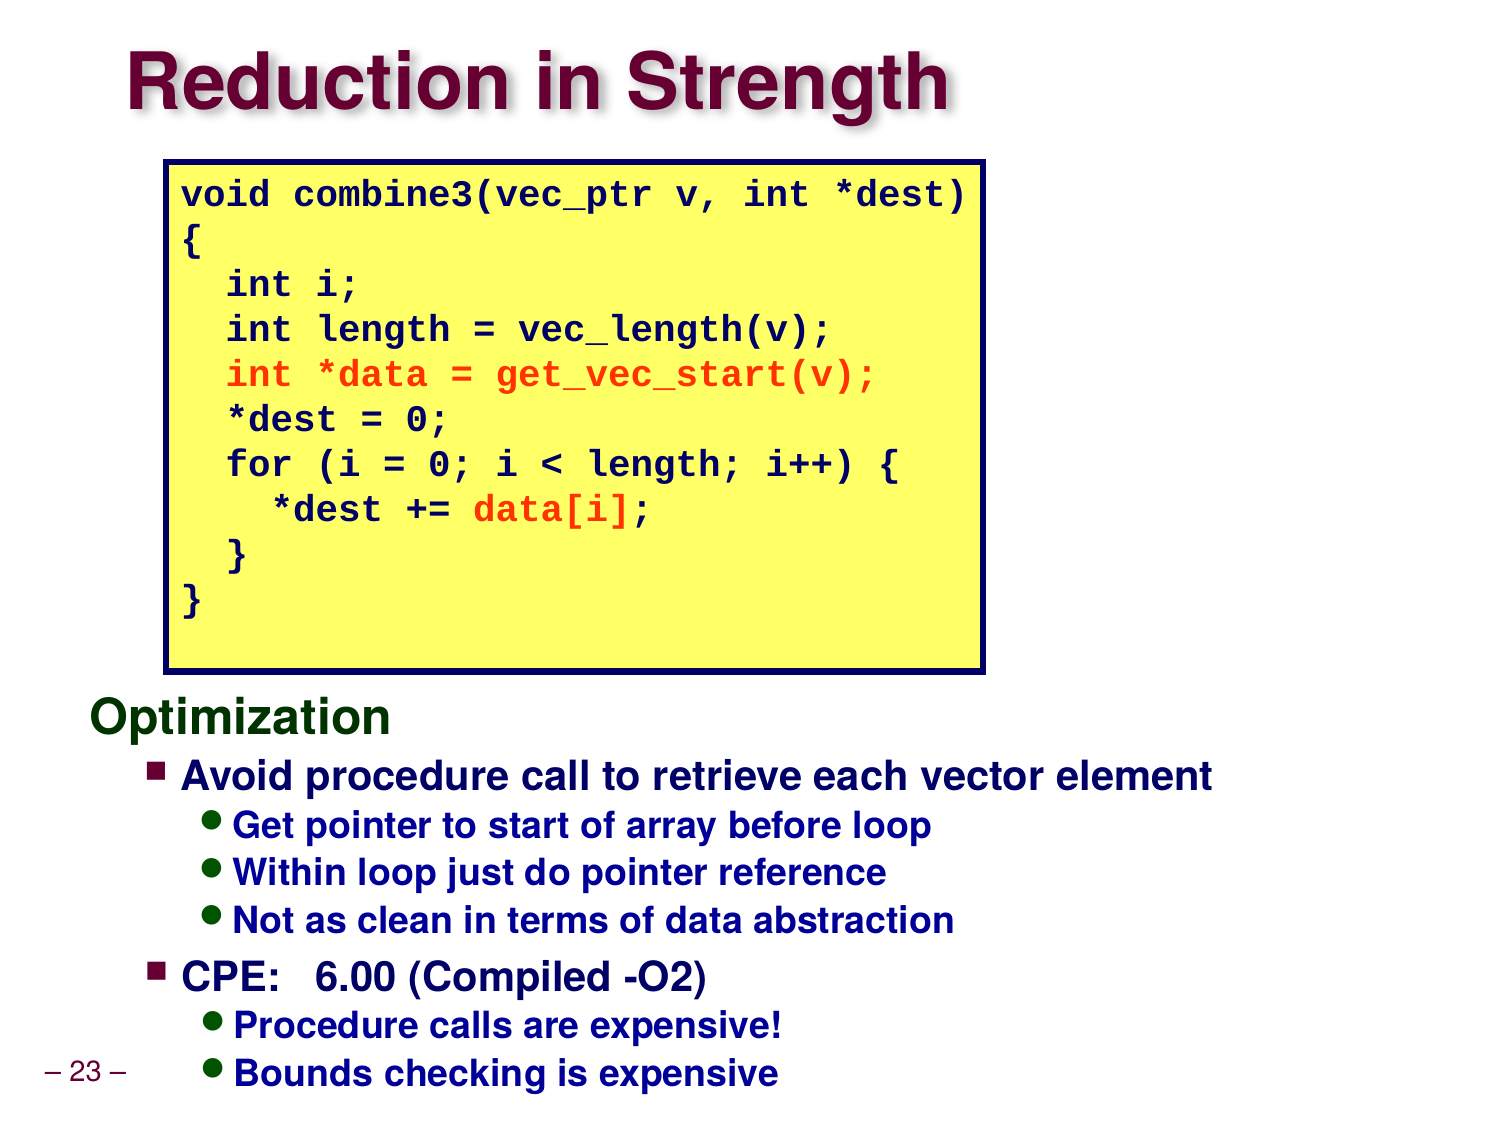

# Reduction in Strength
void combine2(vec_ptr v, int *dest)
{
  int i;
  int stlength = vec_length(v);
  *dest = 0;
  for (i = 0; i < length; i++) {
    int val;
    get_vec_element(v, i, &val);
    *dest += val;
  }
}
void combine3(vec_ptr v, int *dest)
{
  int i;
  int length = vec_length(v);
  int *data = get_vec_start(v);
  *dest = 0;
  for (i = 0; i < length; i++) {
    *dest += data[i];
  }
}

Optimization
Avoid procedure call to retrieve each vector element
Get pointer to start of array before loop
Within loop just do pointer reference
Not as clean in terms of data abstraction
CPE:   6.00 (Compiled -O2)
Procedure calls are expensive!
Bounds checking is expensive